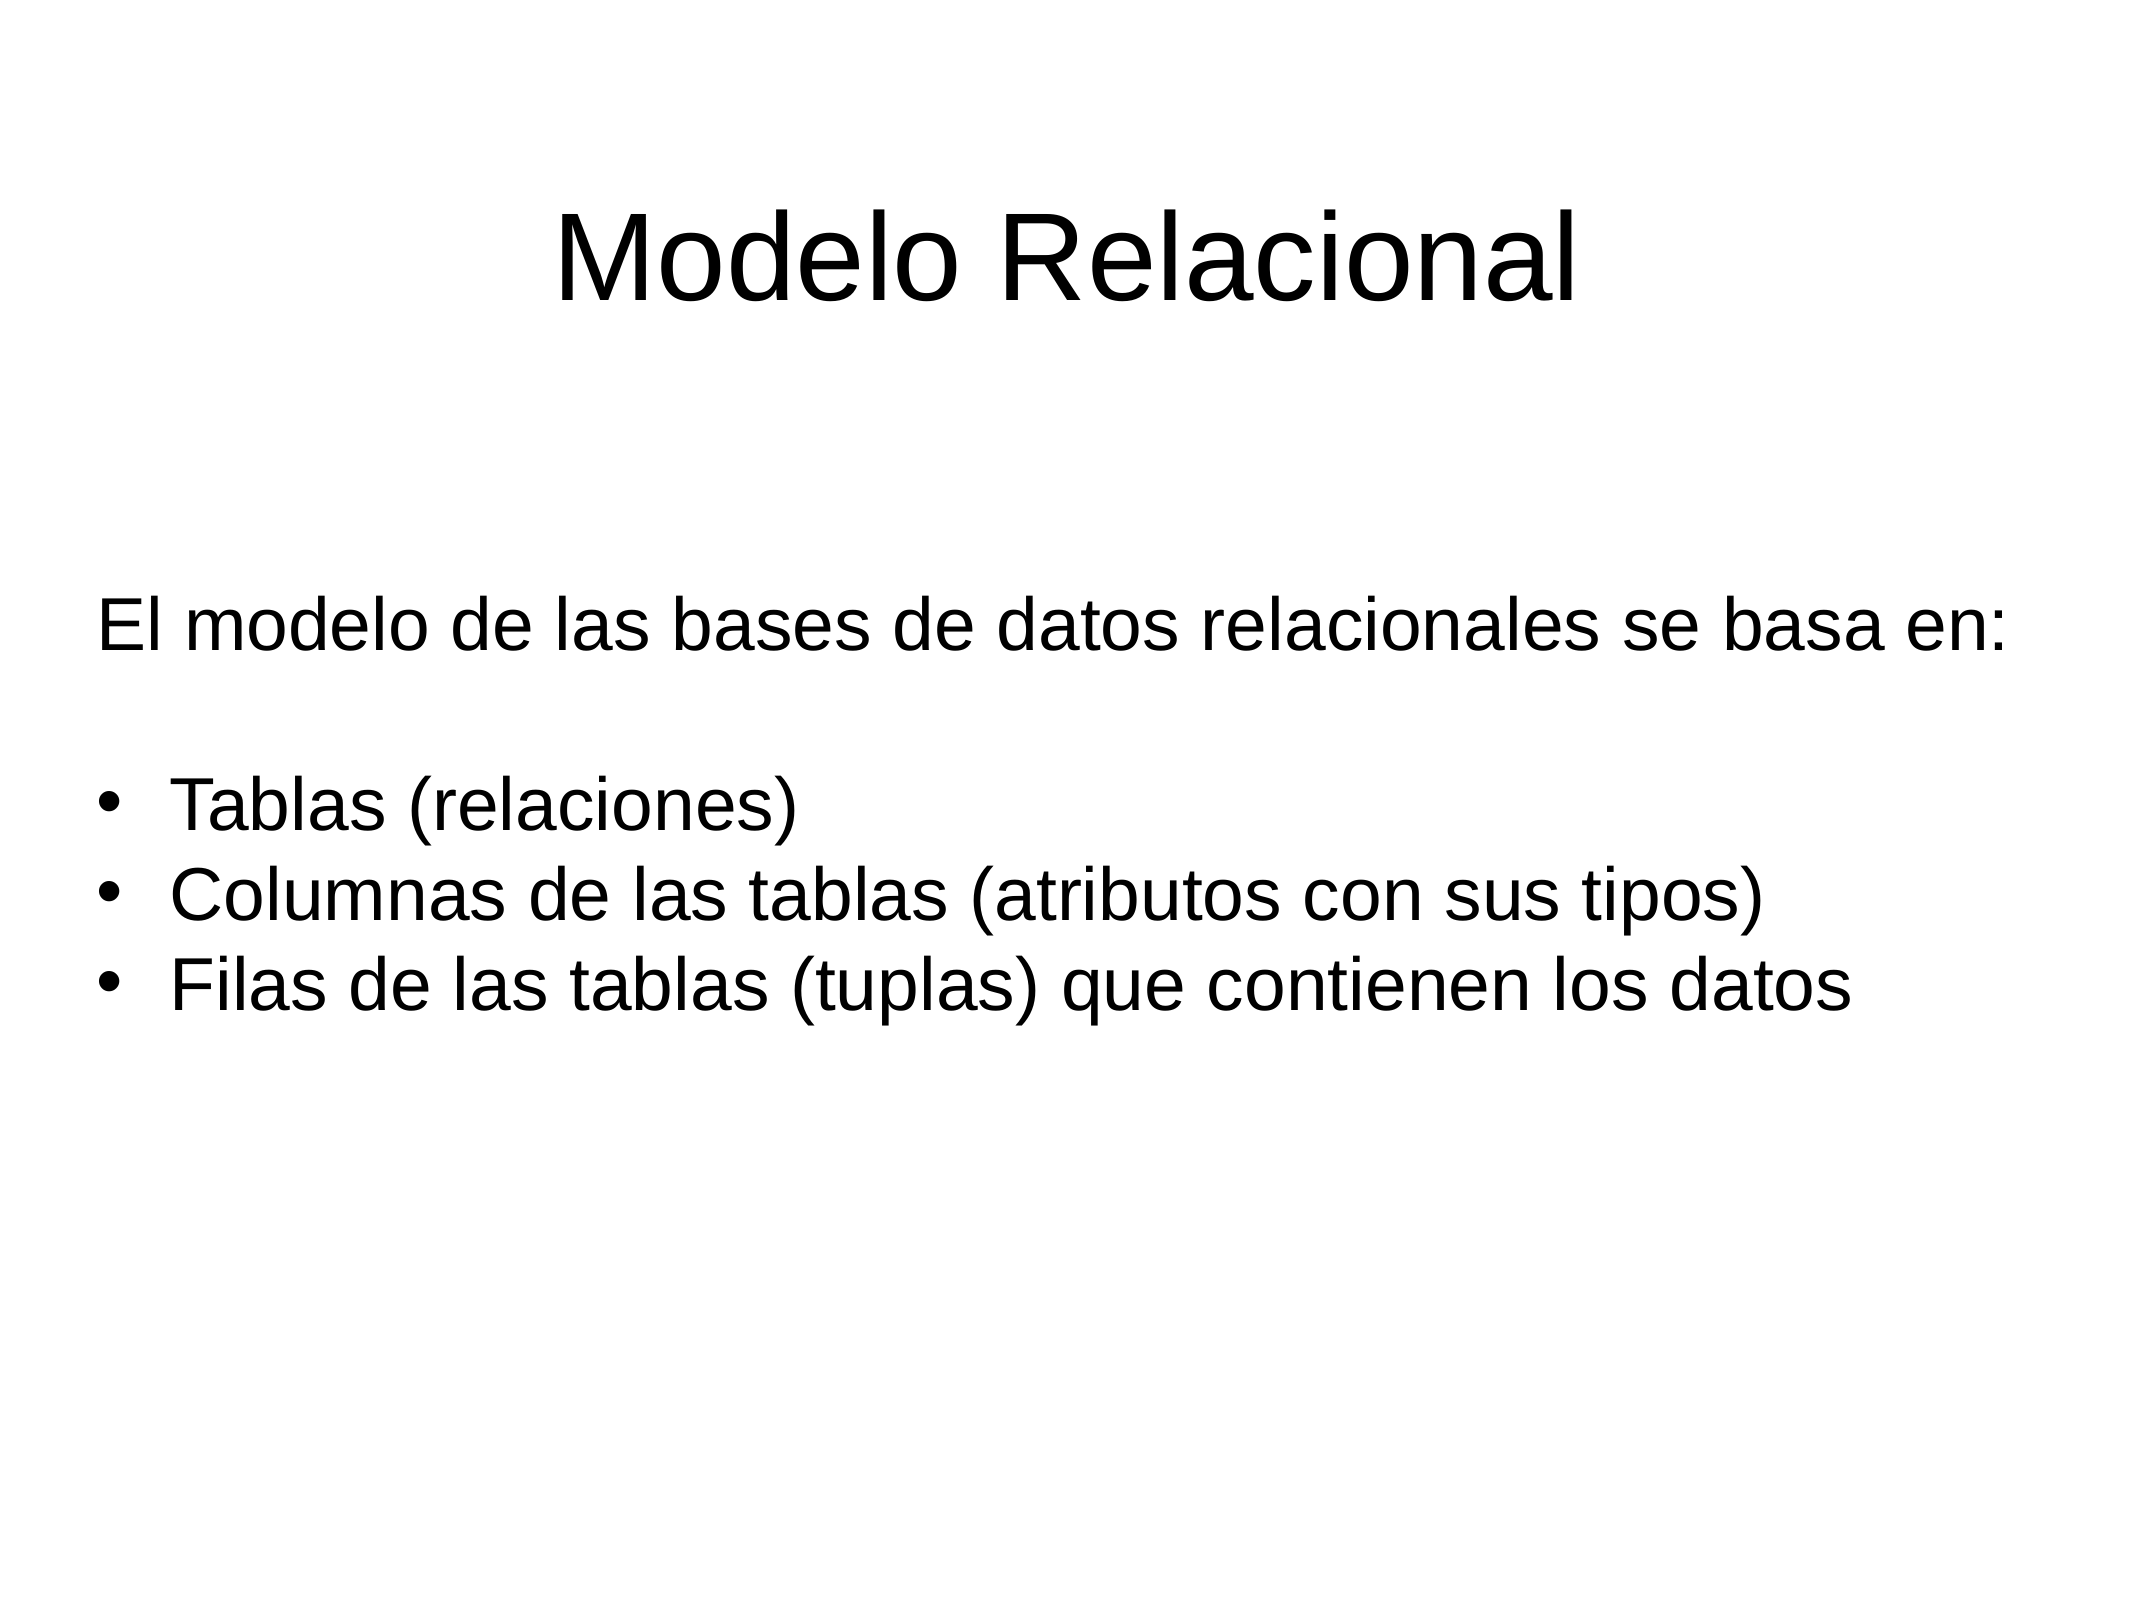

Modelo Relacional
El modelo de las bases de datos relacionales se basa en:

Tablas (relaciones)
Columnas de las tablas (atributos con sus tipos)
Filas de las tablas (tuplas) que contienen los datos